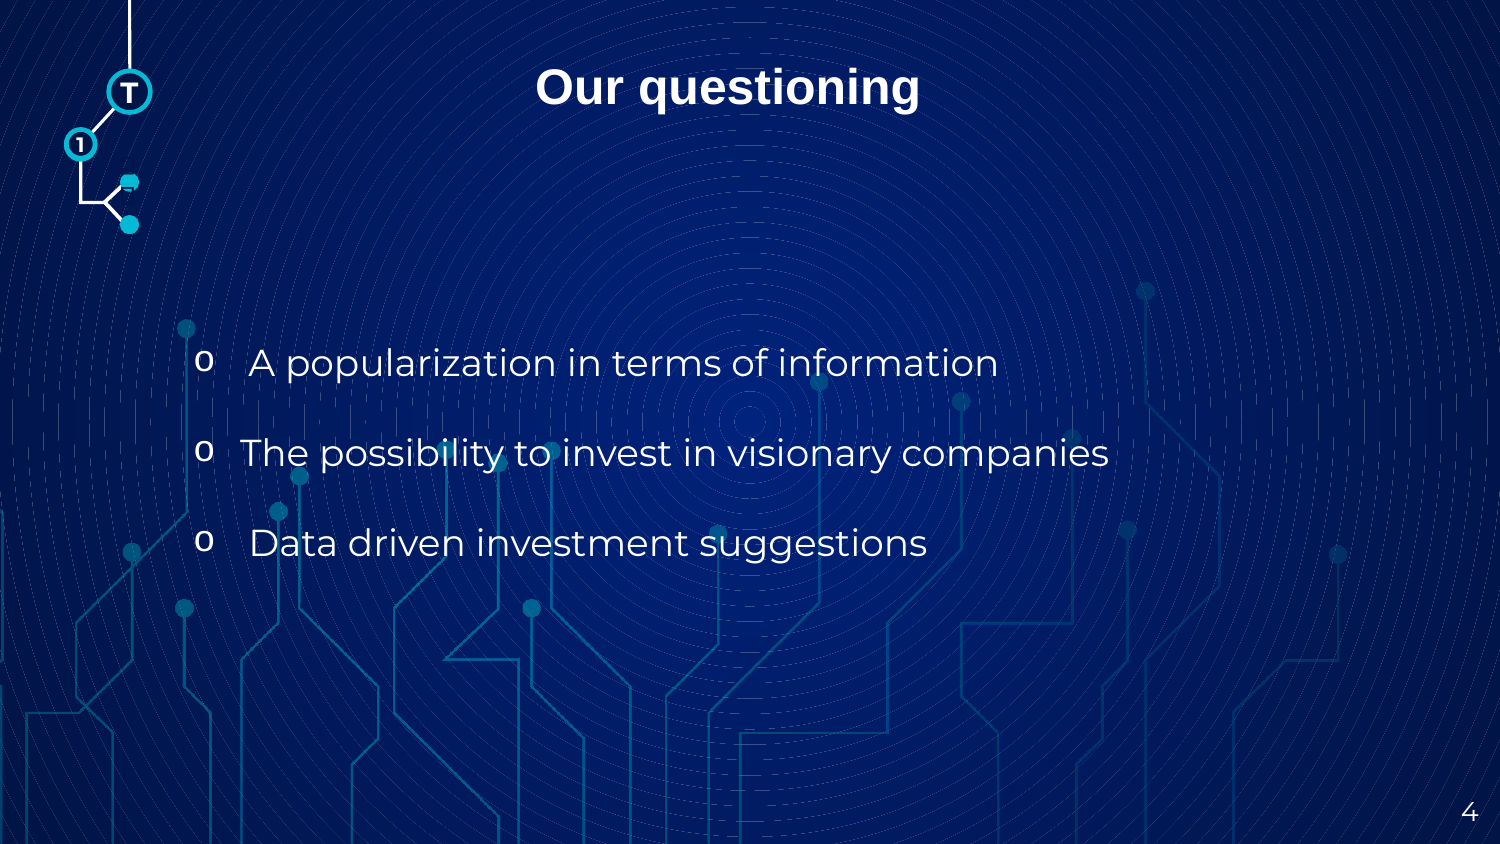

Our questioning
T
1

🠺

🠺
A popularization in terms of information

The possibility to invest in visionary companies

Data driven investment suggestions
4